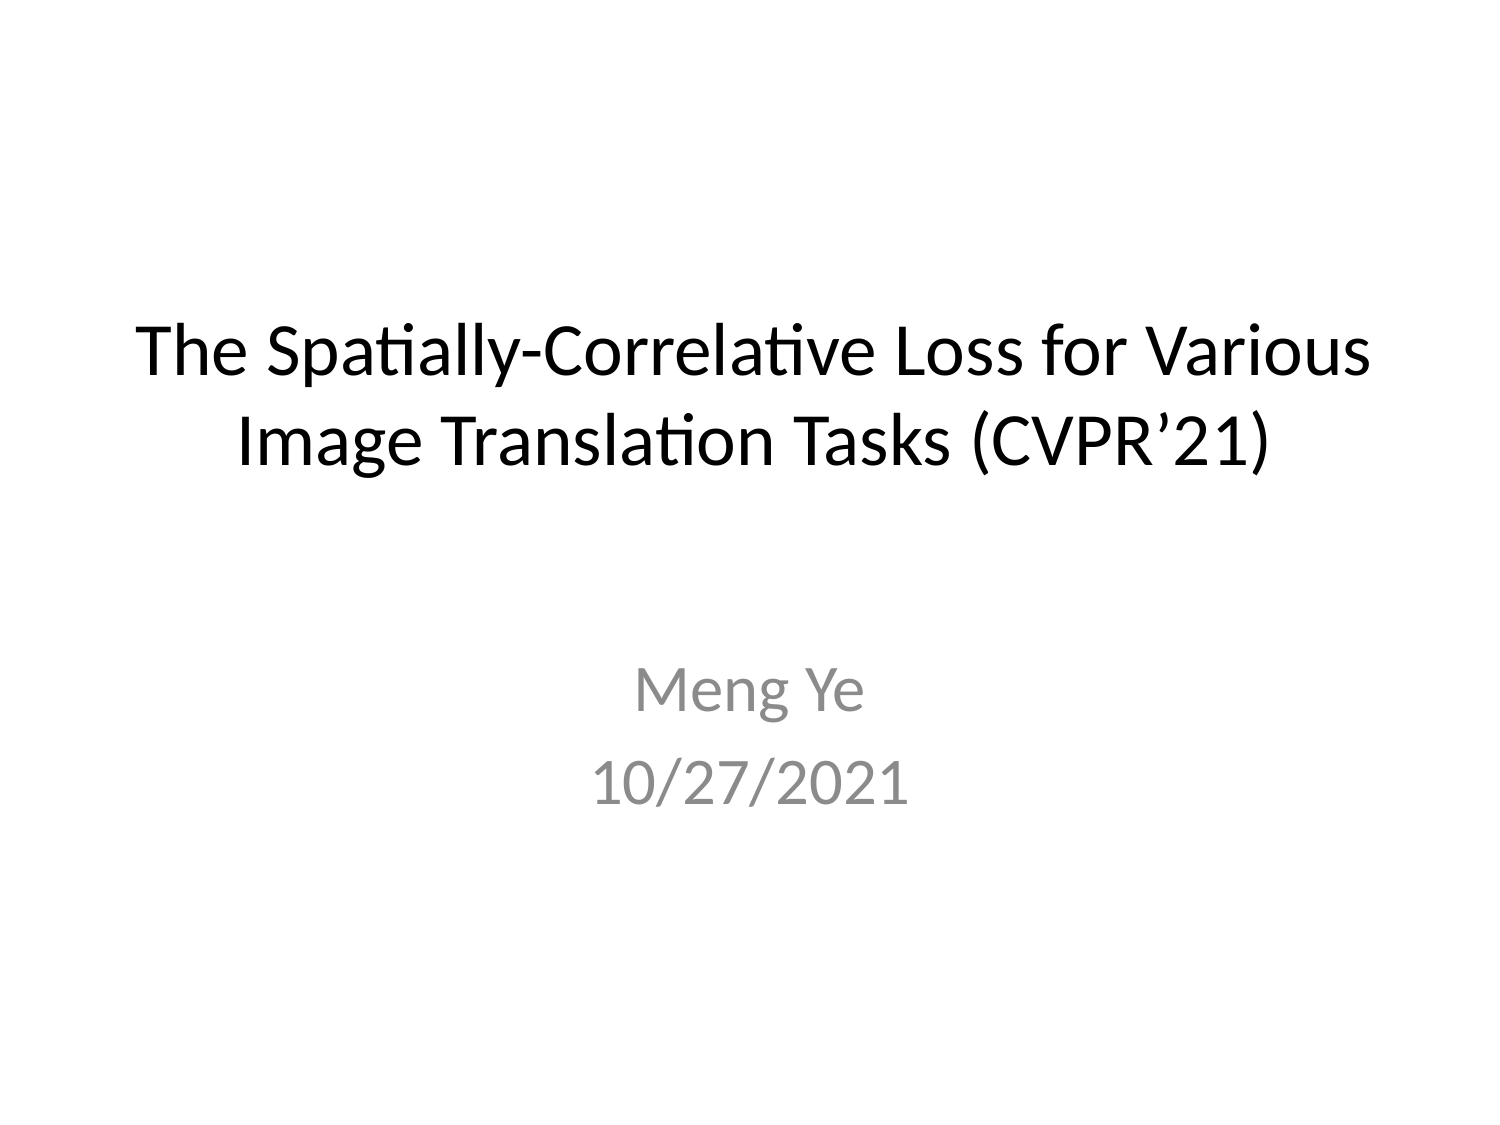

# The Spatially-Correlative Loss for Various Image Translation Tasks (CVPR’21)
Meng Ye
10/27/2021